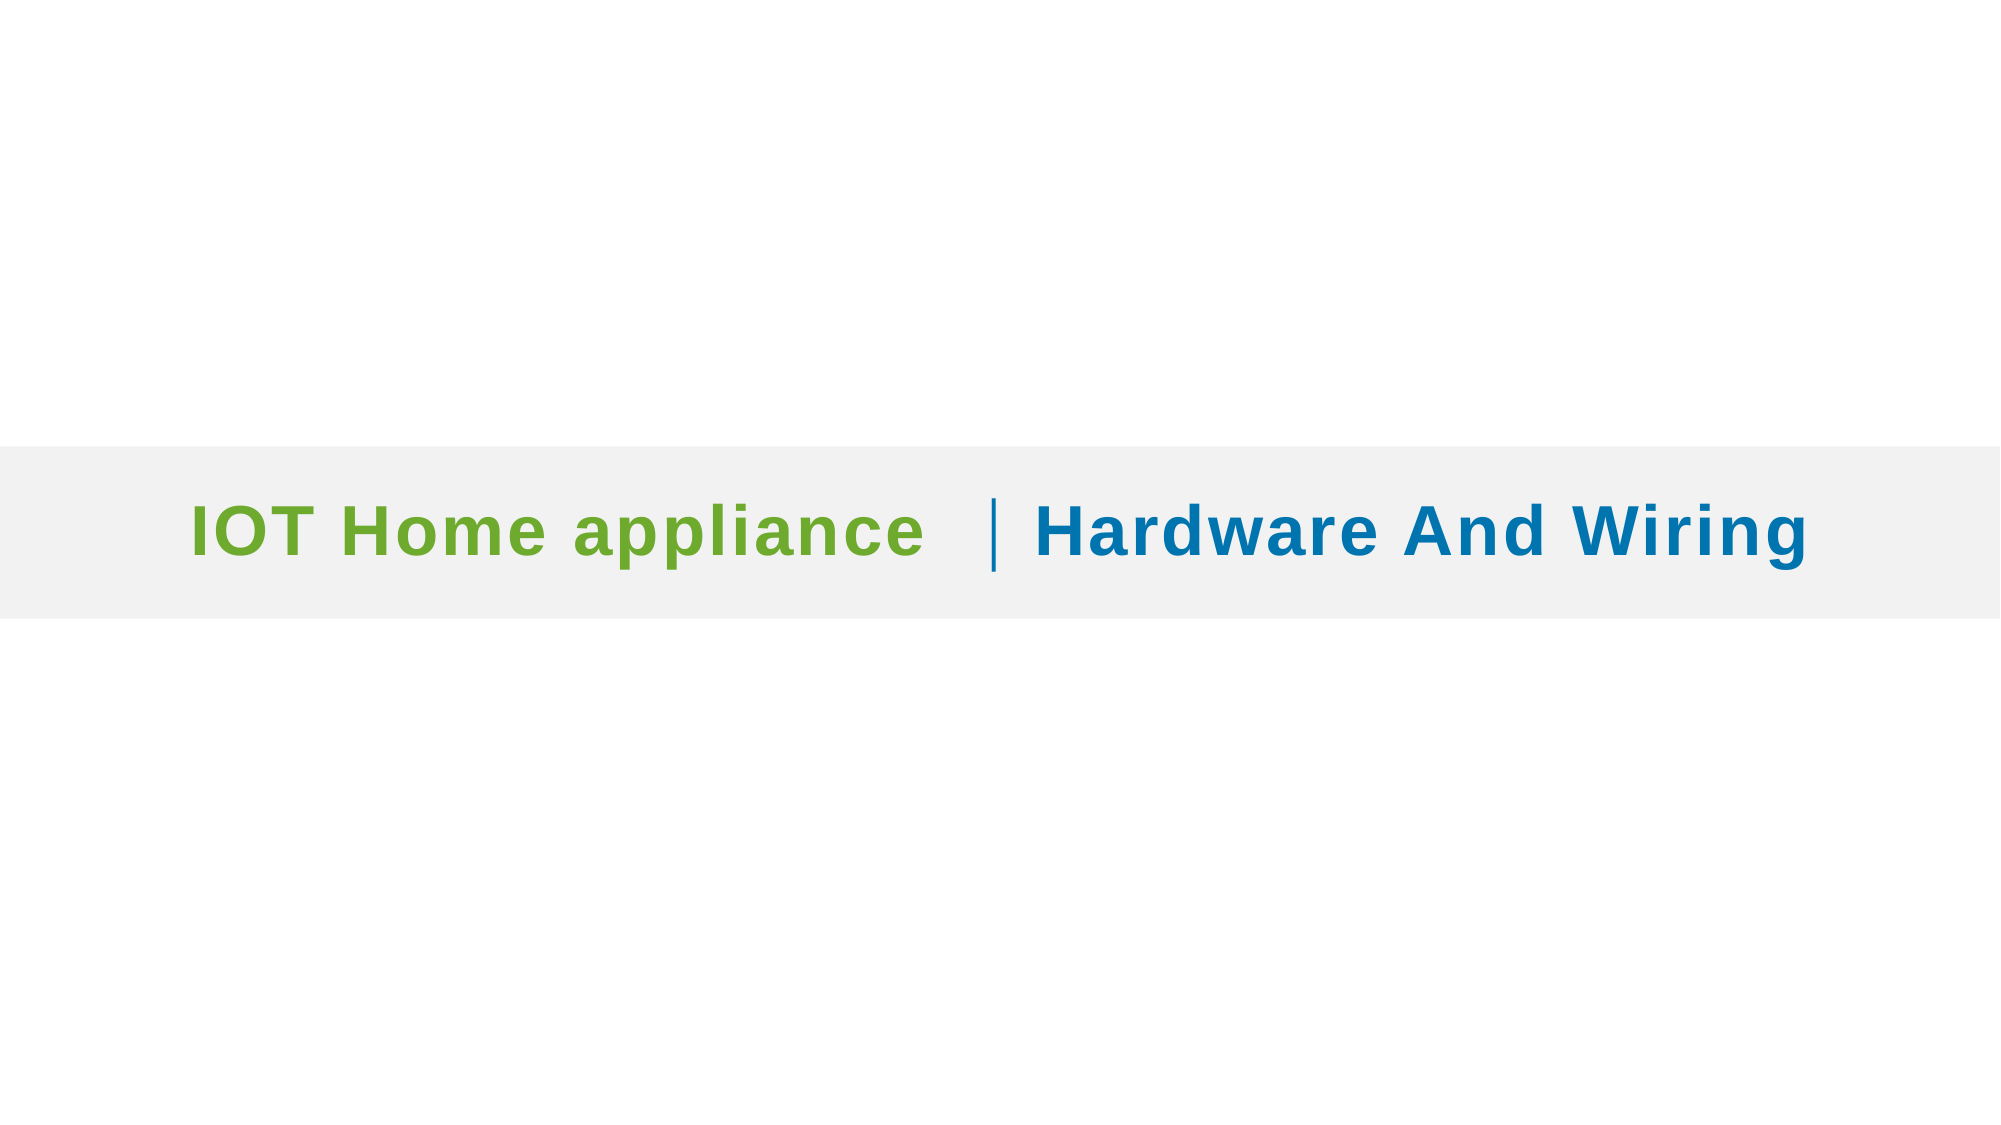

IOT Home appliance  │ Hardware And Wiring